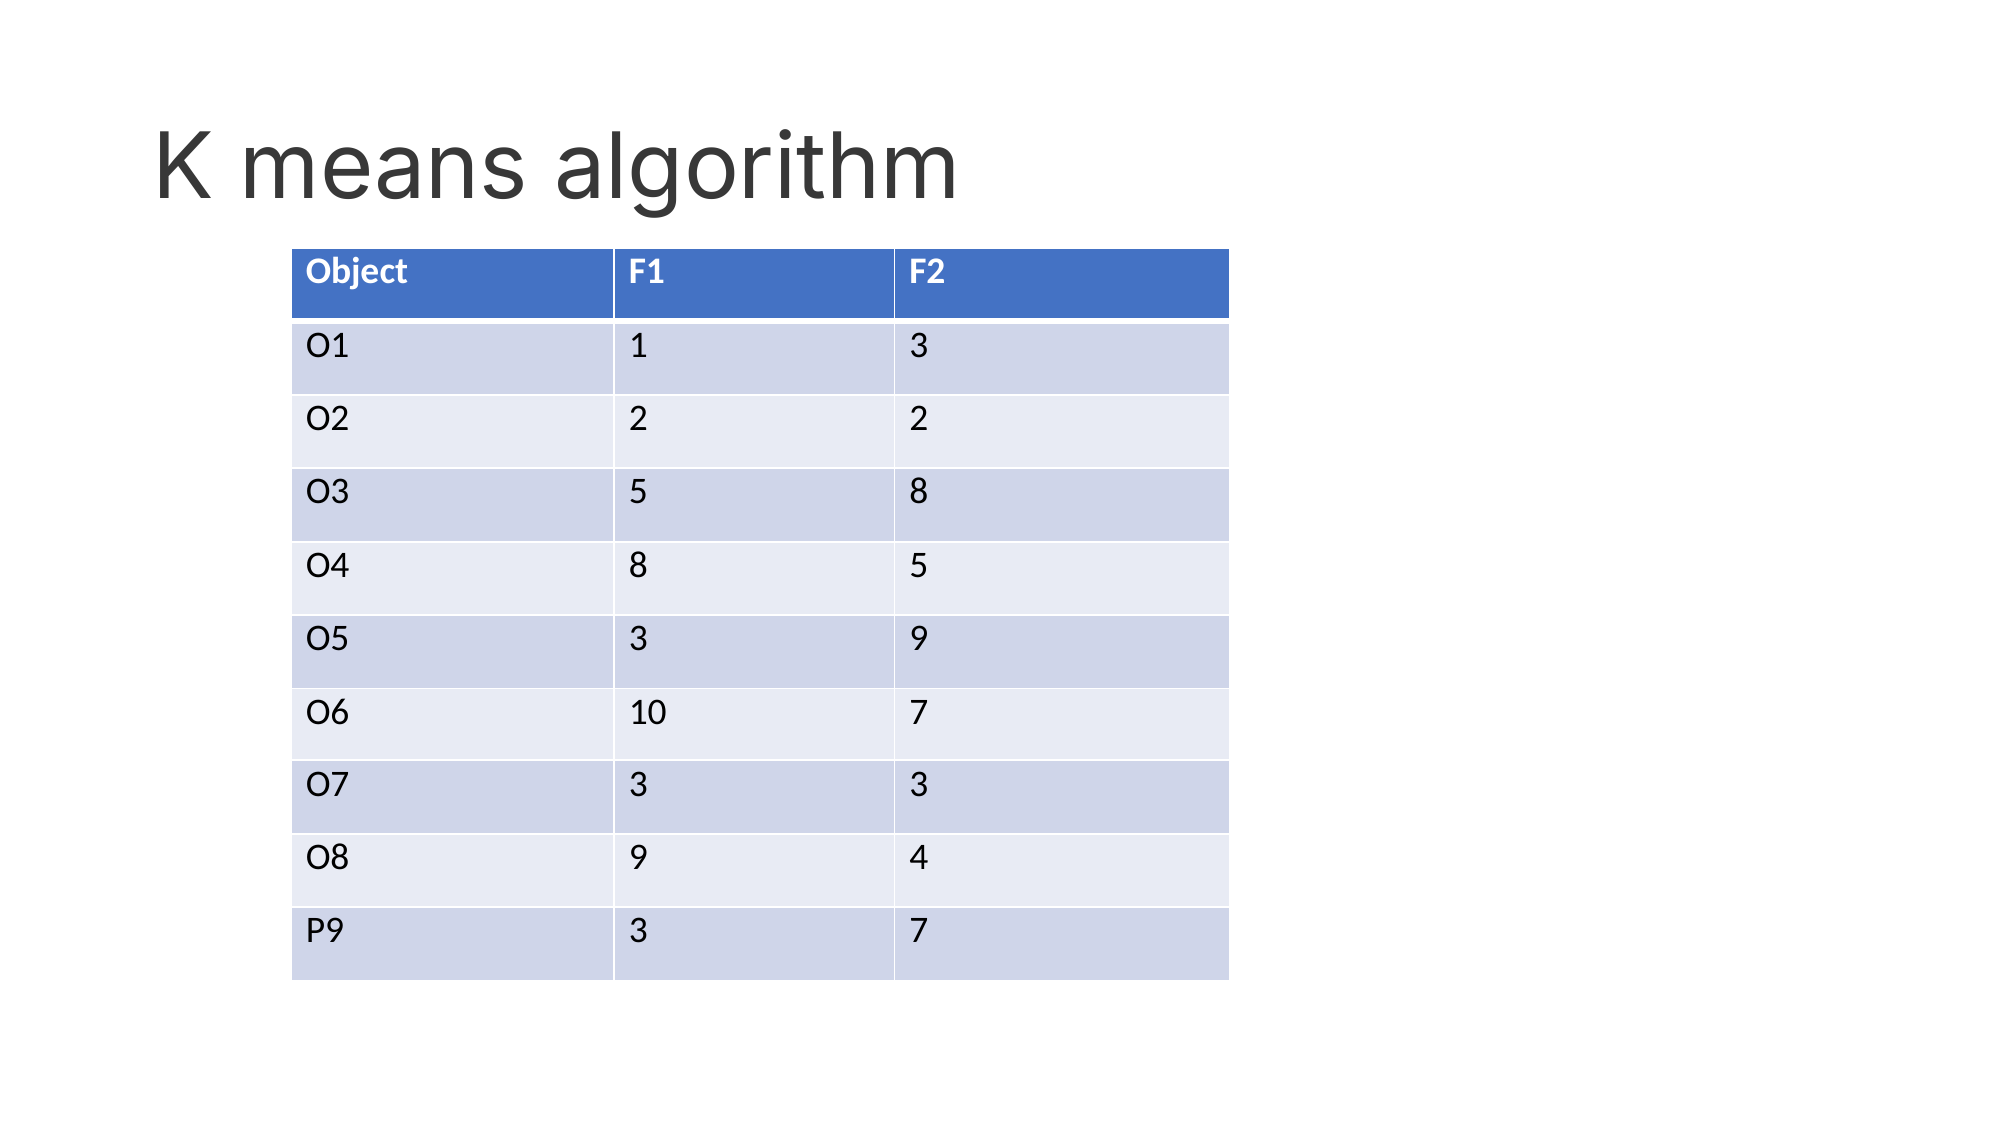

# K means algorithm
| Object | F1 | F2 |
| --- | --- | --- |
| O1 | 1 | 3 |
| O2 | 2 | 2 |
| O3 | 5 | 8 |
| O4 | 8 | 5 |
| O5 | 3 | 9 |
| O6 | 10 | 7 |
| O7 | 3 | 3 |
| O8 | 9 | 4 |
| P9 | 3 | 7 |